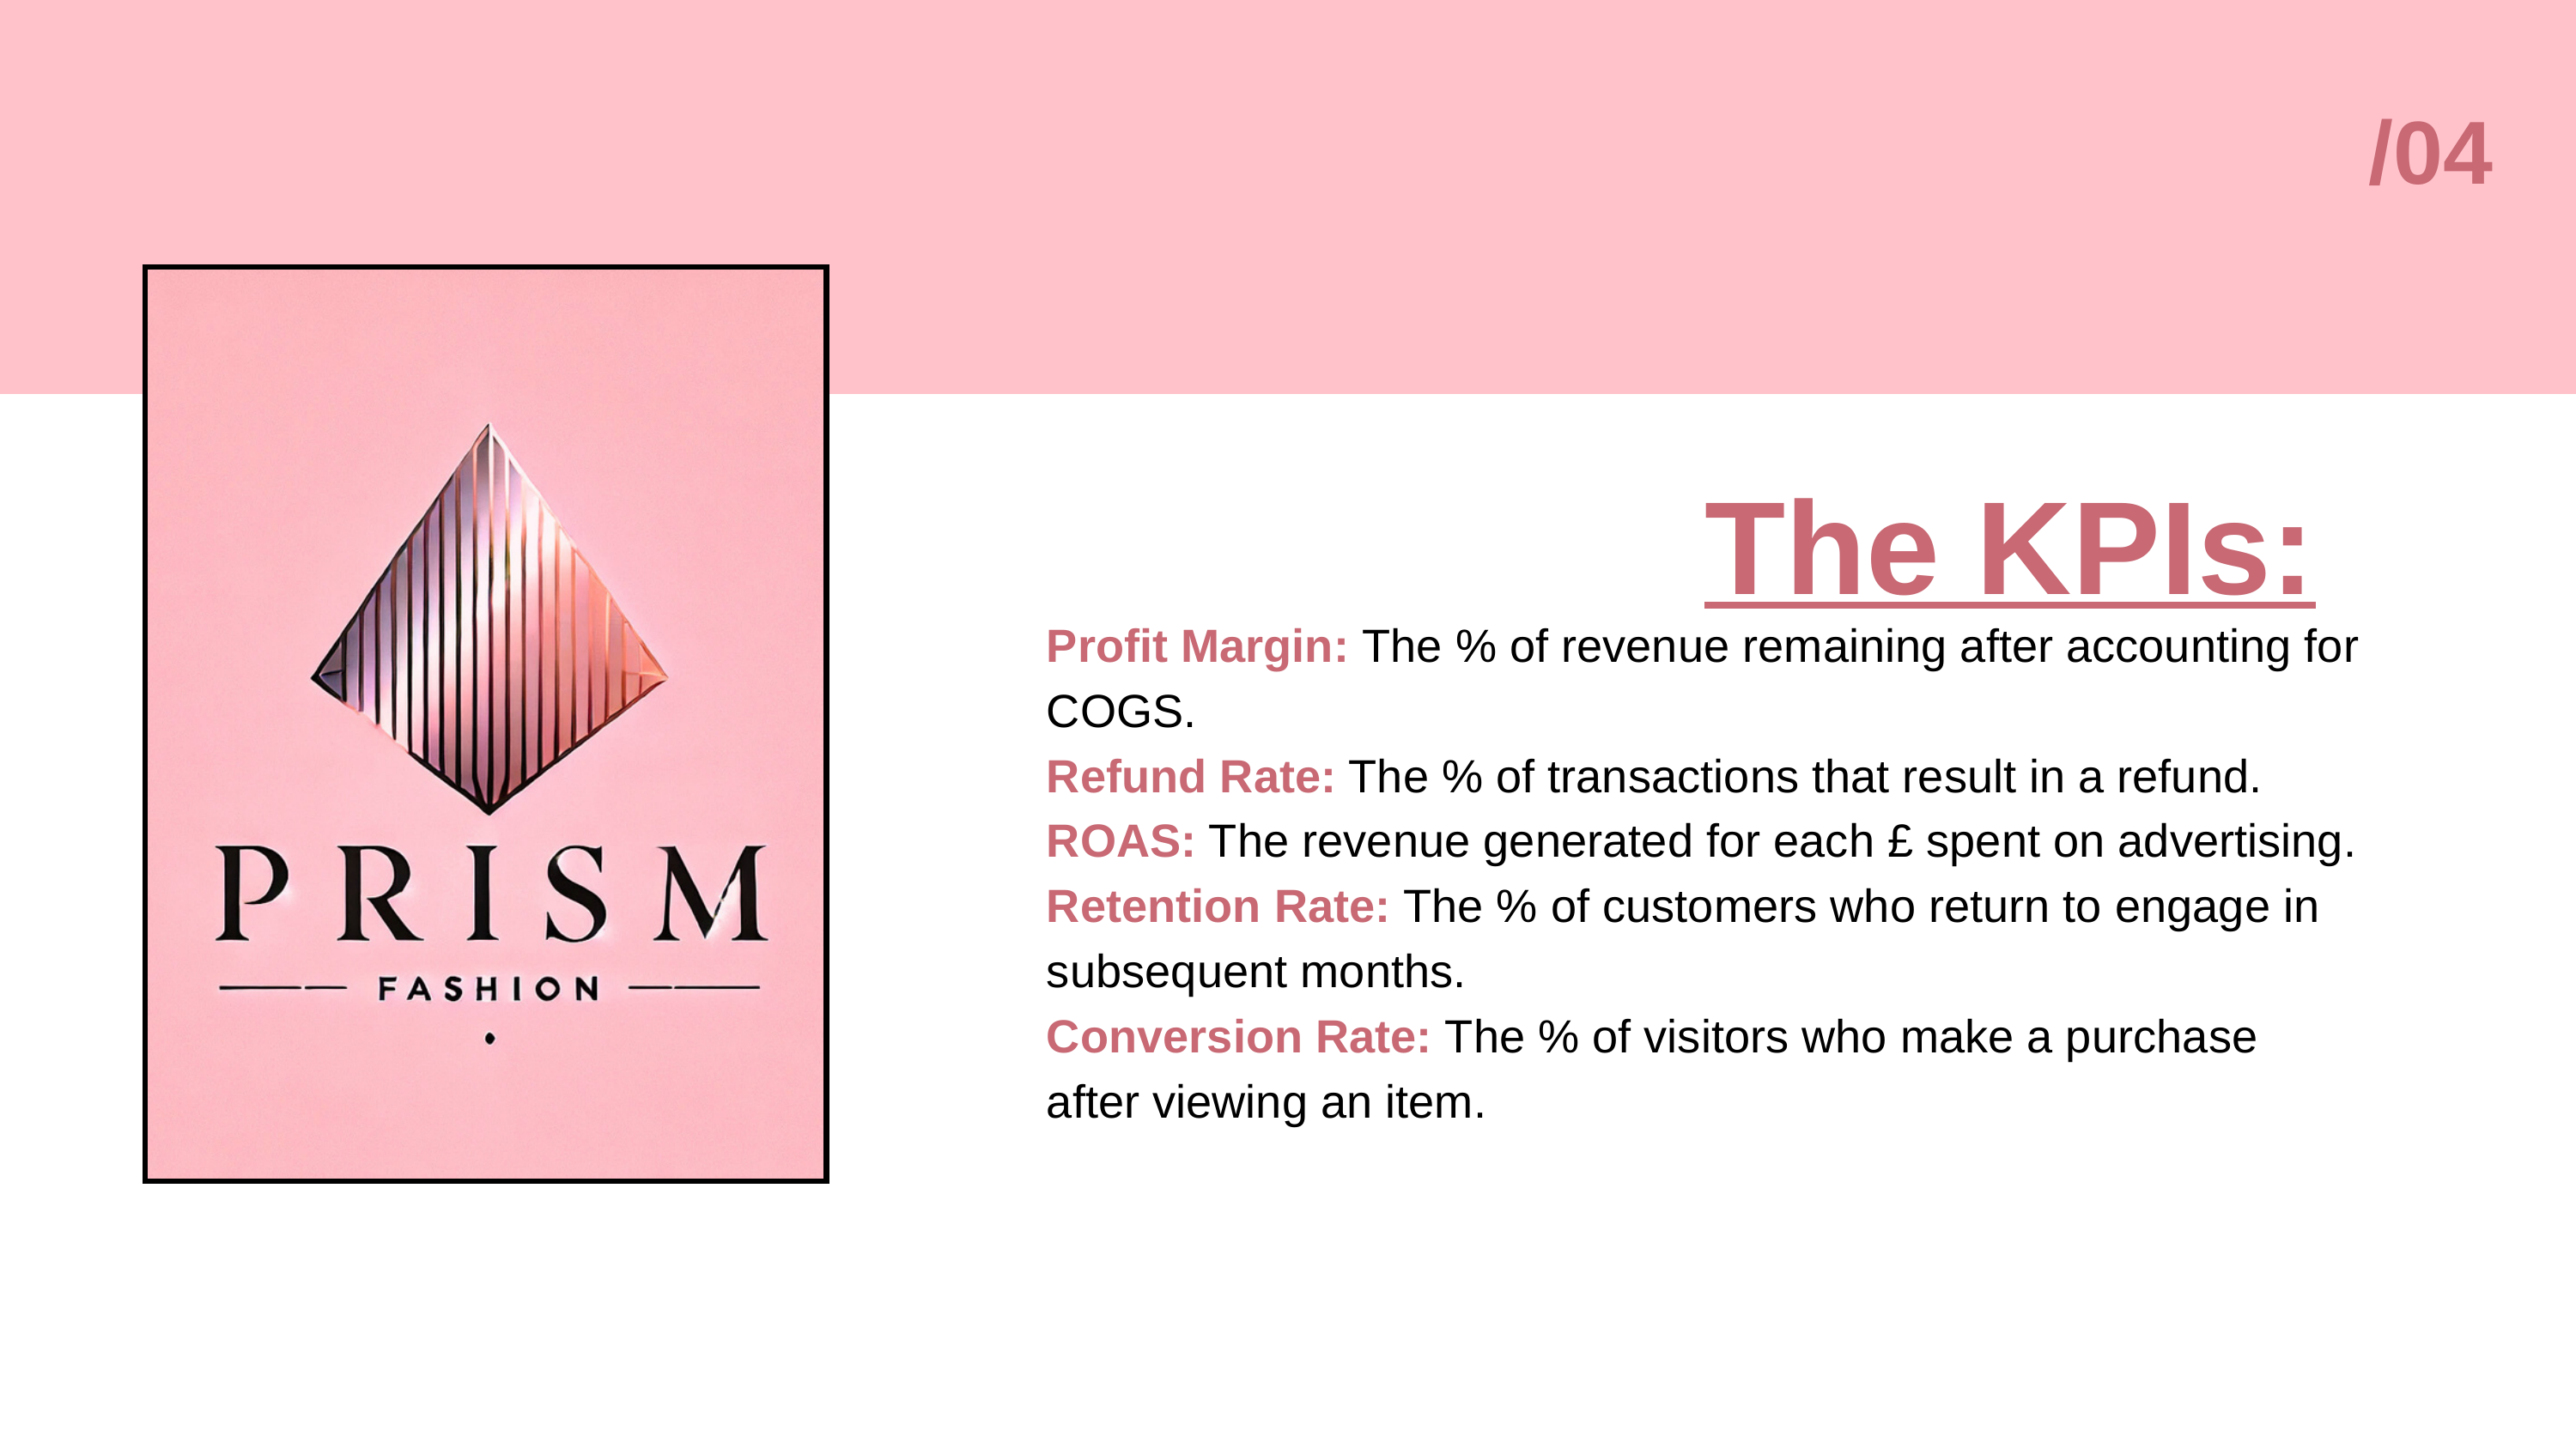

/04

The KPIs:
Profit Margin: The % of revenue remaining after accounting for COGS.
Refund Rate: The % of transactions that result in a refund.
ROAS: The revenue generated for each £ spent on advertising.
Retention Rate: The % of customers who return to engage in subsequent months.
Conversion Rate: The % of visitors who make a purchase after viewing an item.